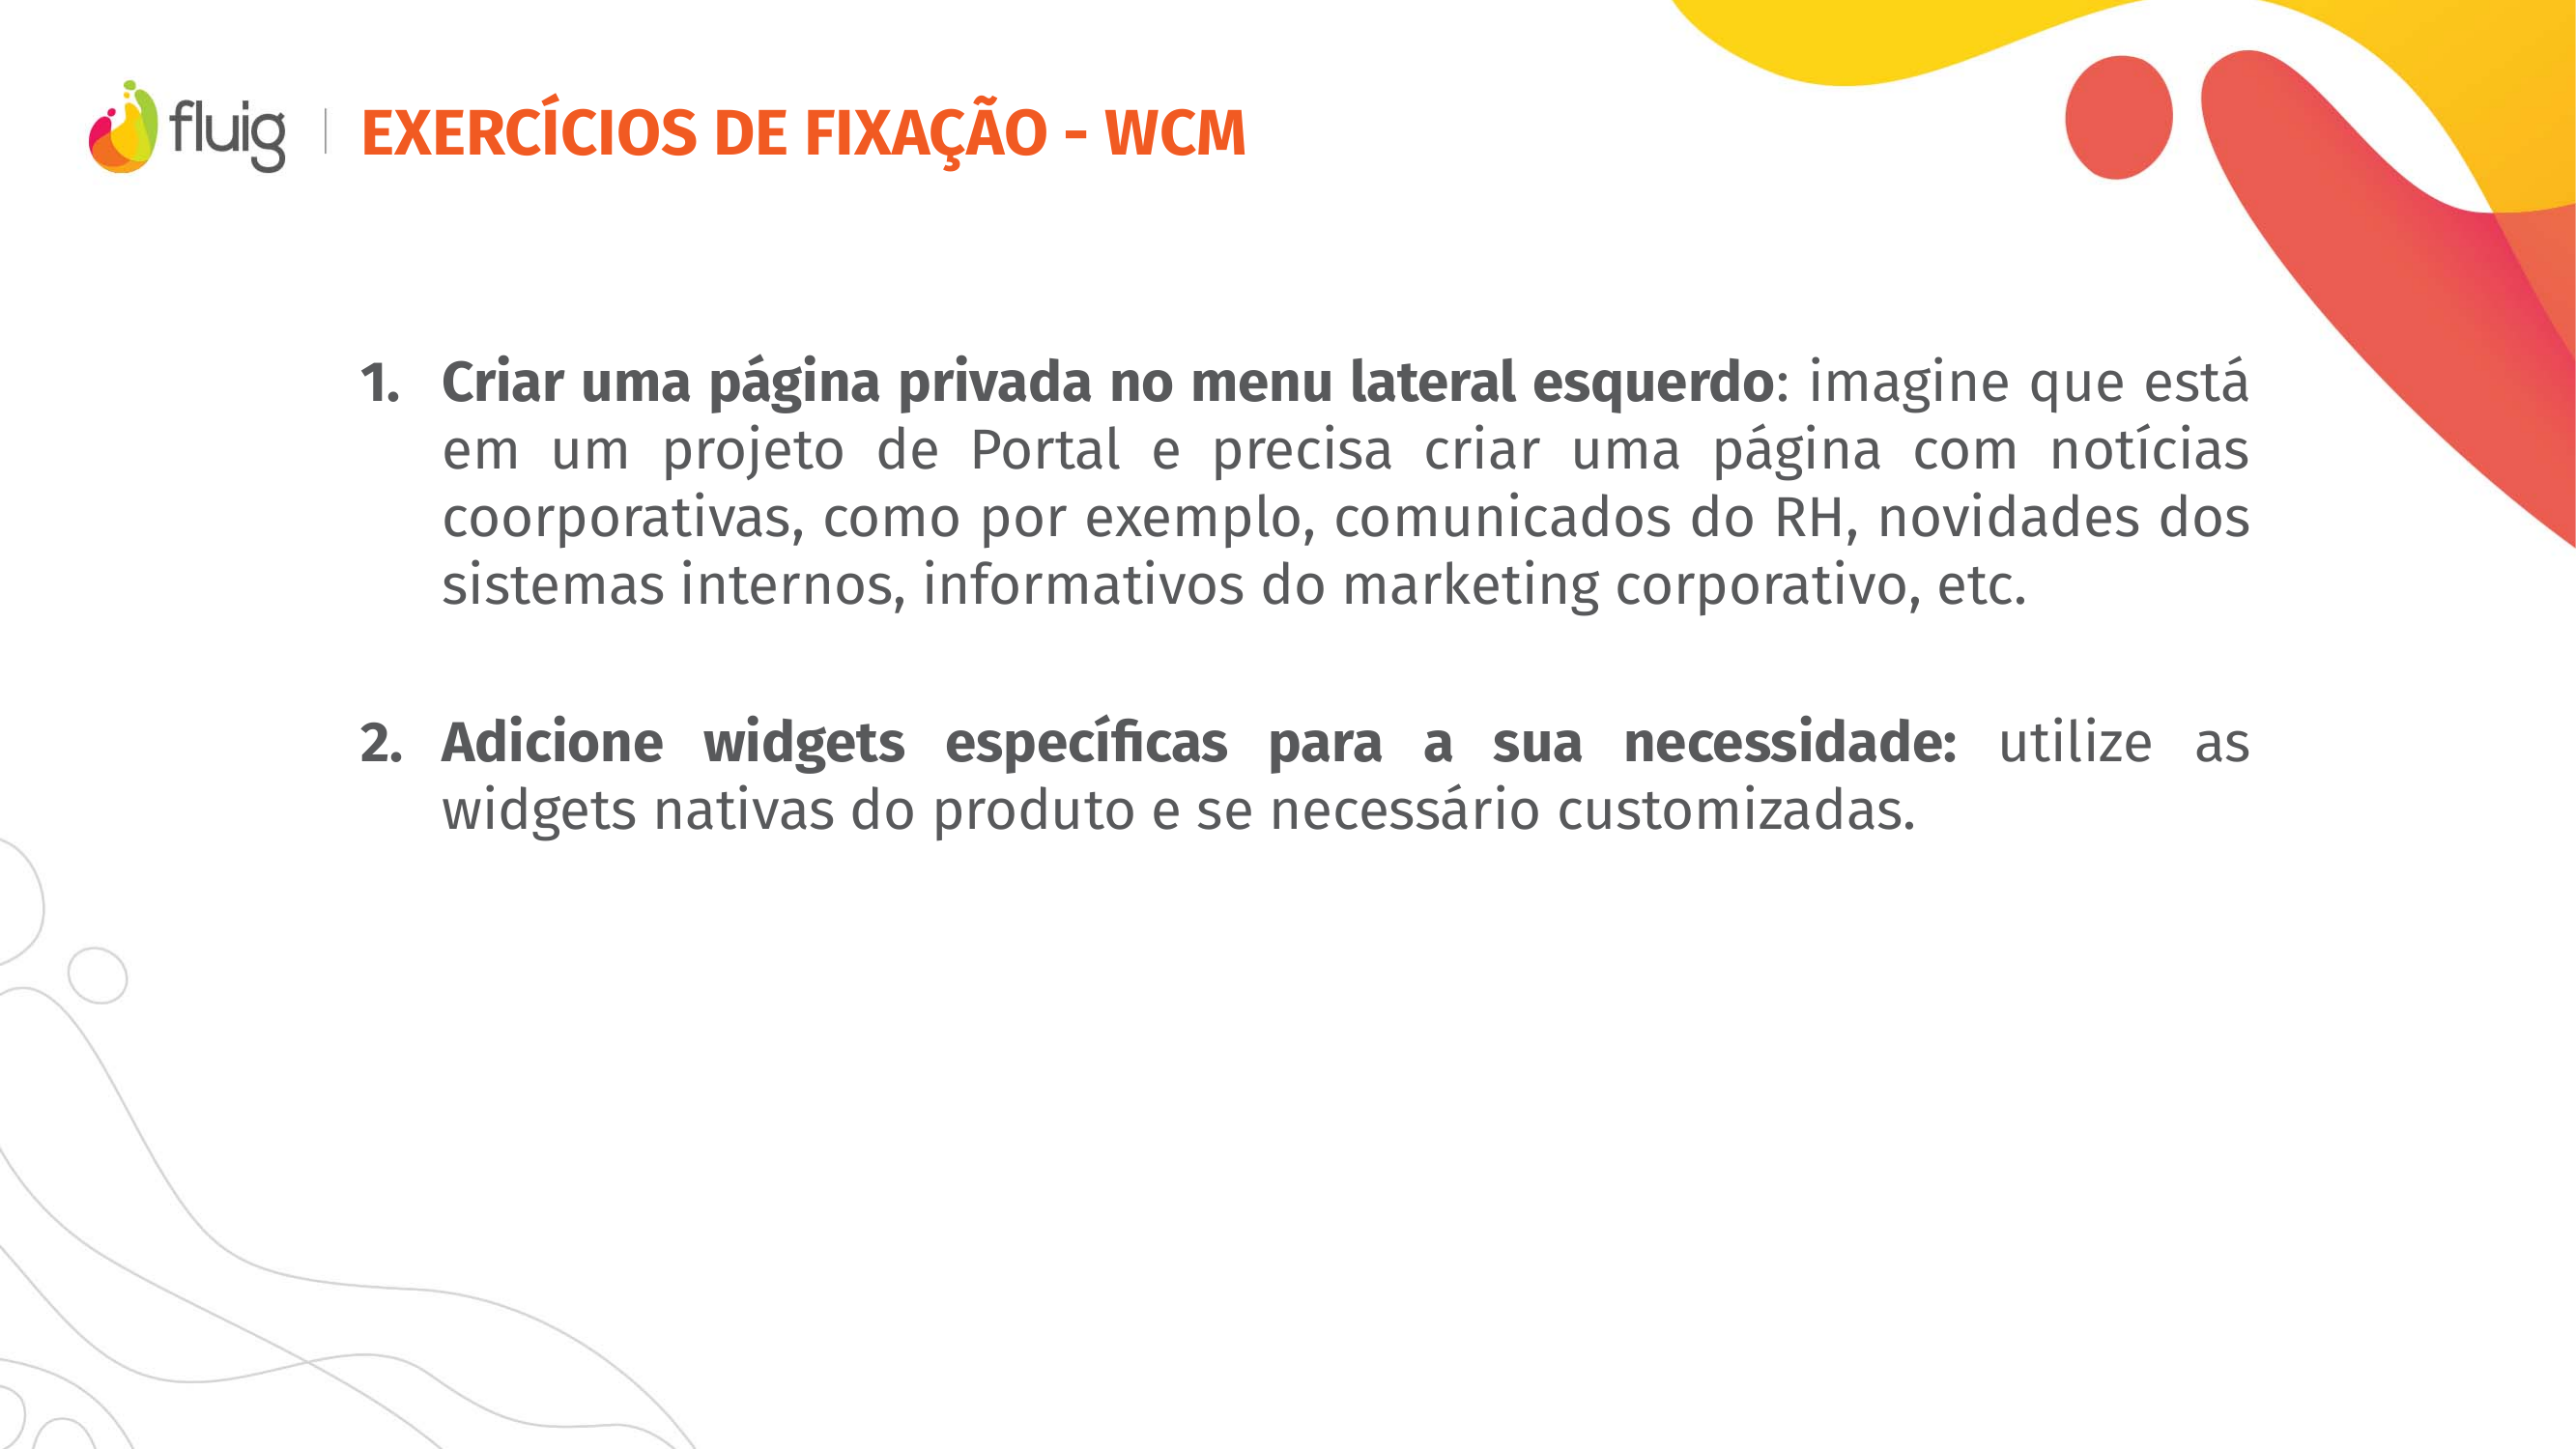

# Exercícios de fixação - wcm
Criar uma página privada no menu lateral esquerdo: imagine que está em um projeto de Portal e precisa criar uma página com notícias coorporativas, como por exemplo, comunicados do RH, novidades dos sistemas internos, informativos do marketing corporativo, etc.

Adicione widgets específicas para a sua necessidade: utilize as widgets nativas do produto e se necessário customizadas.